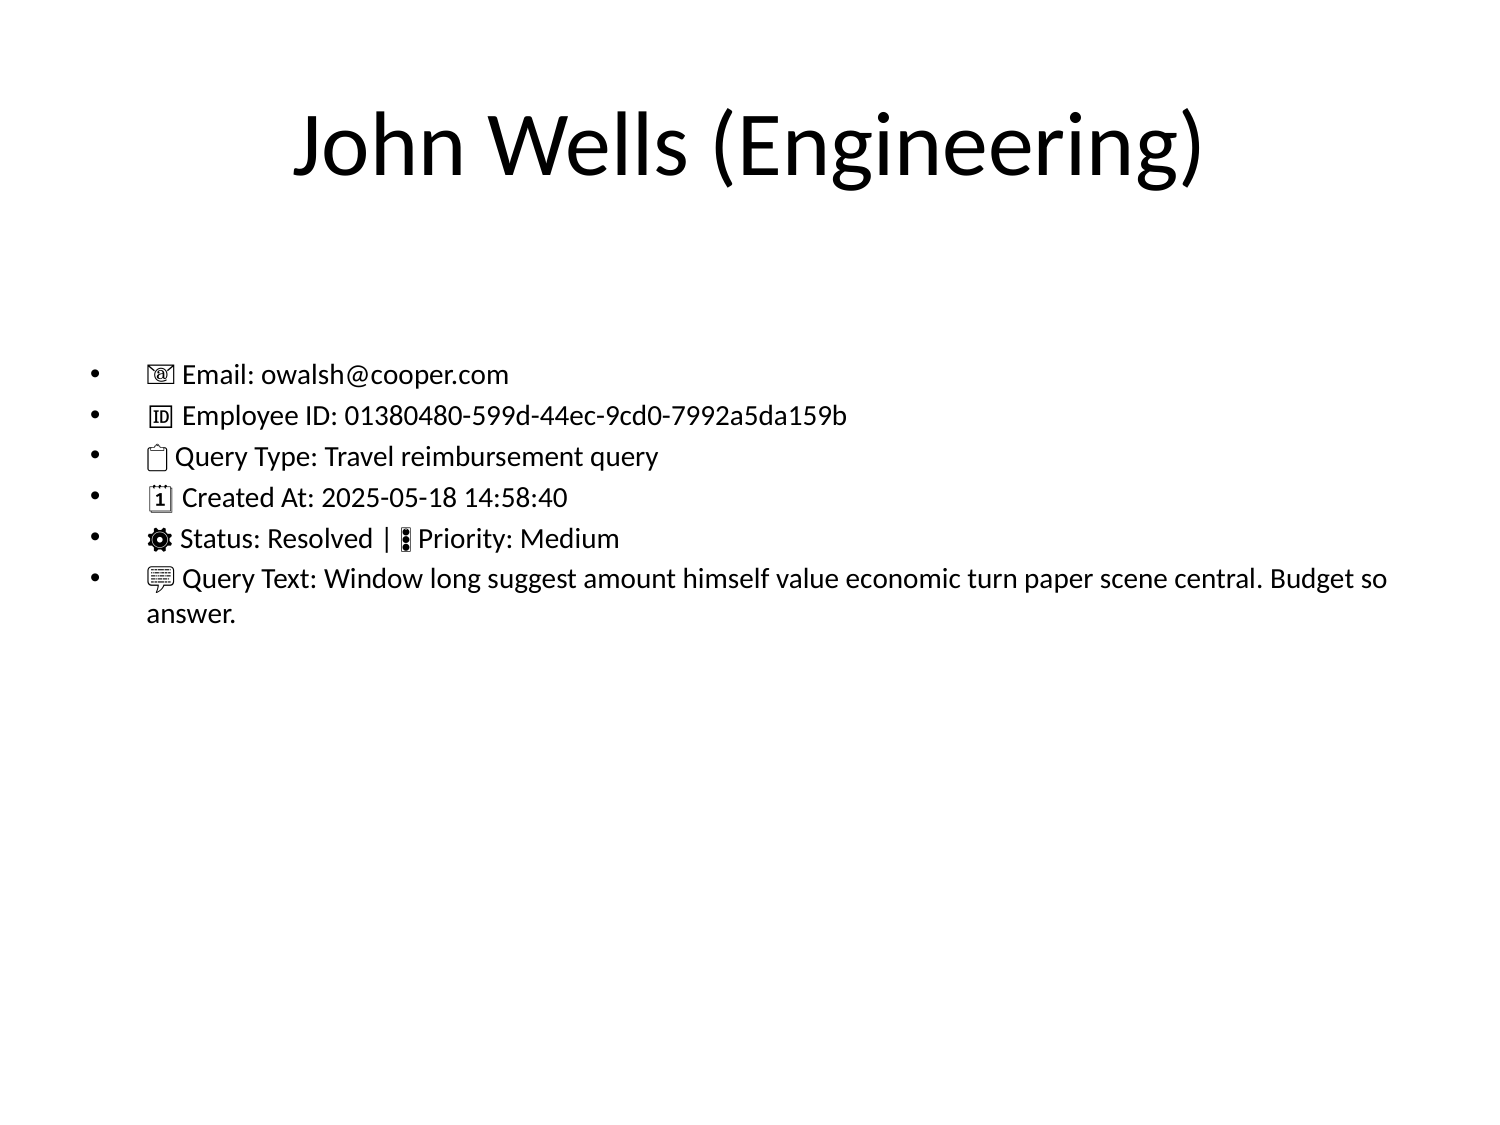

# John Wells (Engineering)

📧 Email: owalsh@cooper.com
🆔 Employee ID: 01380480-599d-44ec-9cd0-7992a5da159b
📋 Query Type: Travel reimbursement query
🗓 Created At: 2025-05-18 14:58:40
⚙ Status: Resolved | 🚦 Priority: Medium
💬 Query Text: Window long suggest amount himself value economic turn paper scene central. Budget so answer.